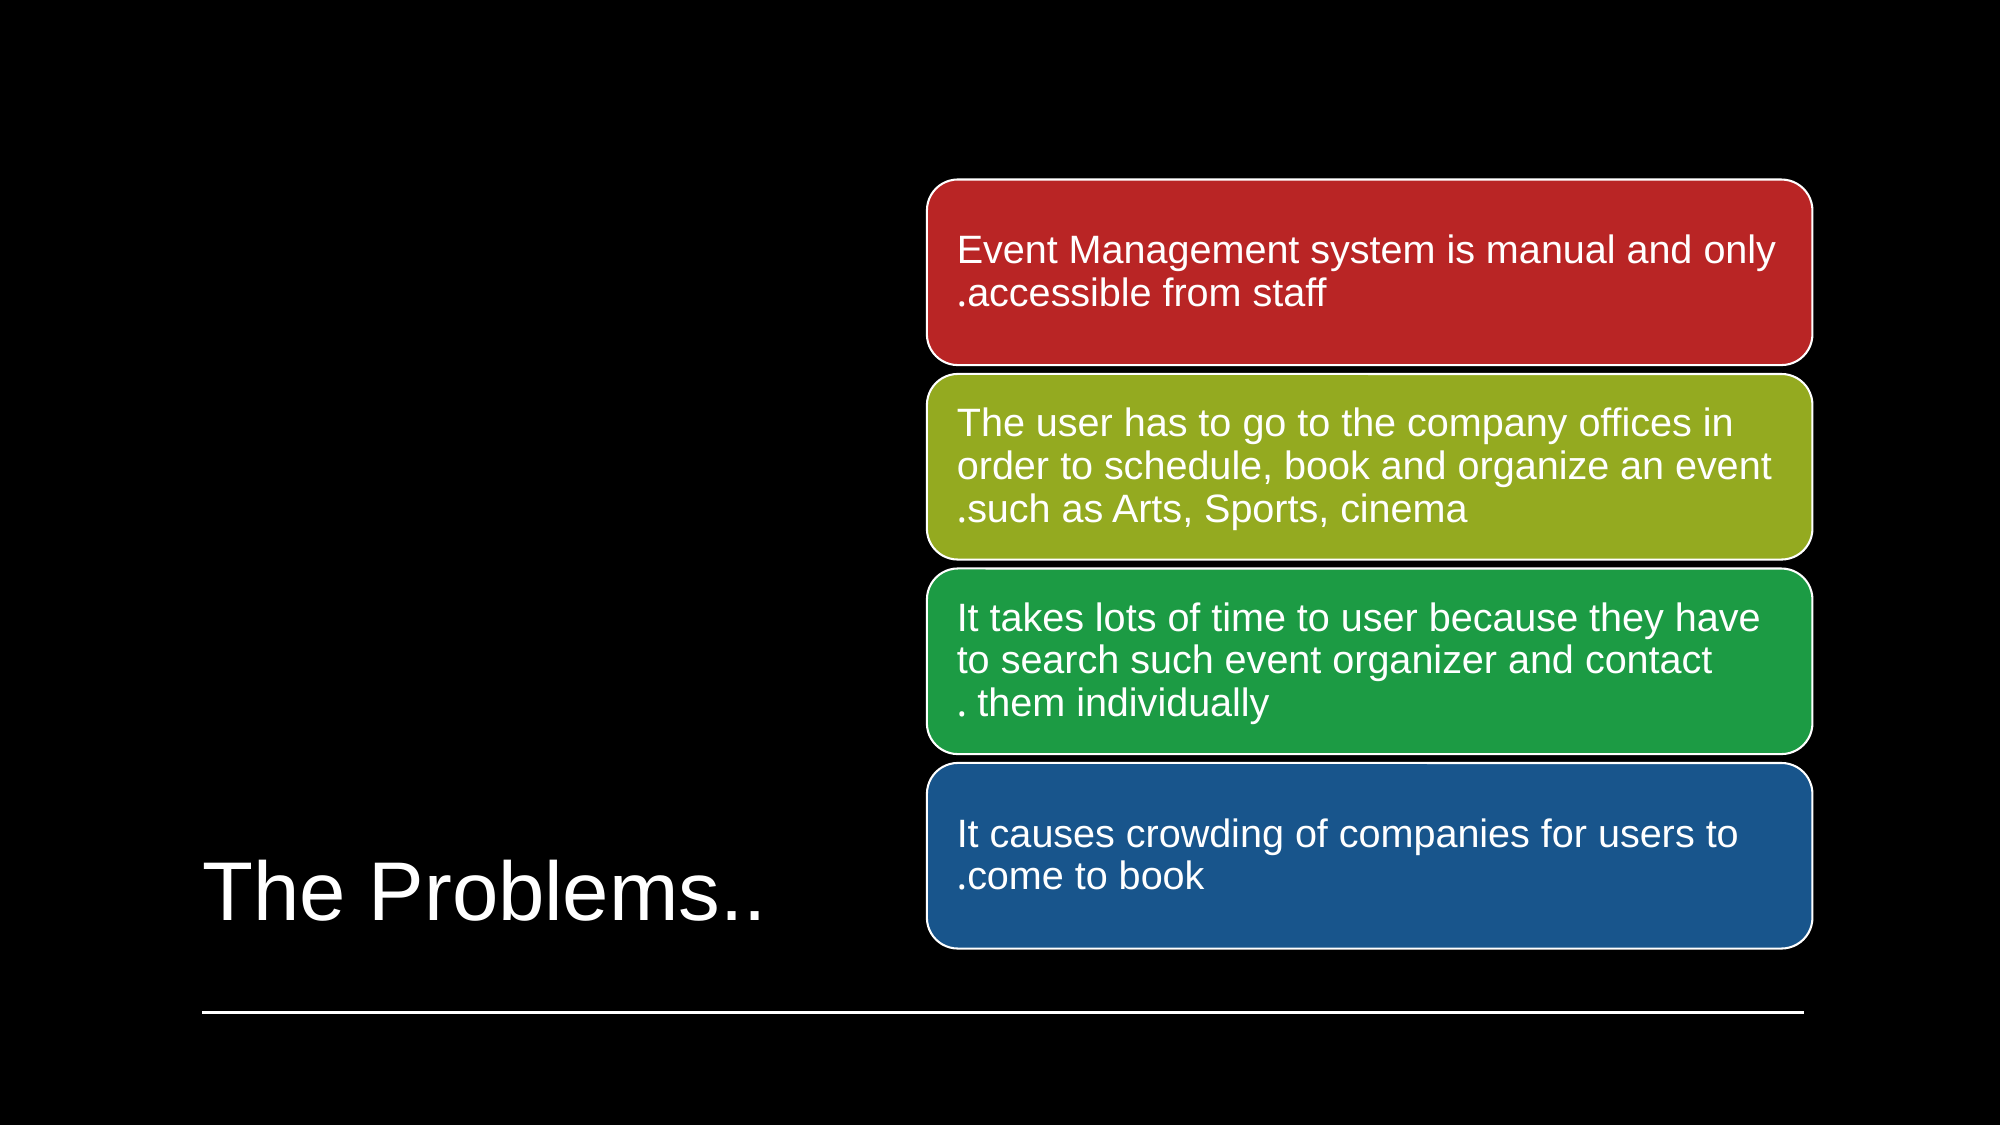

Event Management system is manual and only accessible from staff.
The user has to go to the company offices in order to schedule, book and organize an event such as Arts, Sports, cinema.
It takes lots of time to user because they have to search such event organizer and contact them individually .
It causes crowding of companies for users to come to book.
# The Problems..